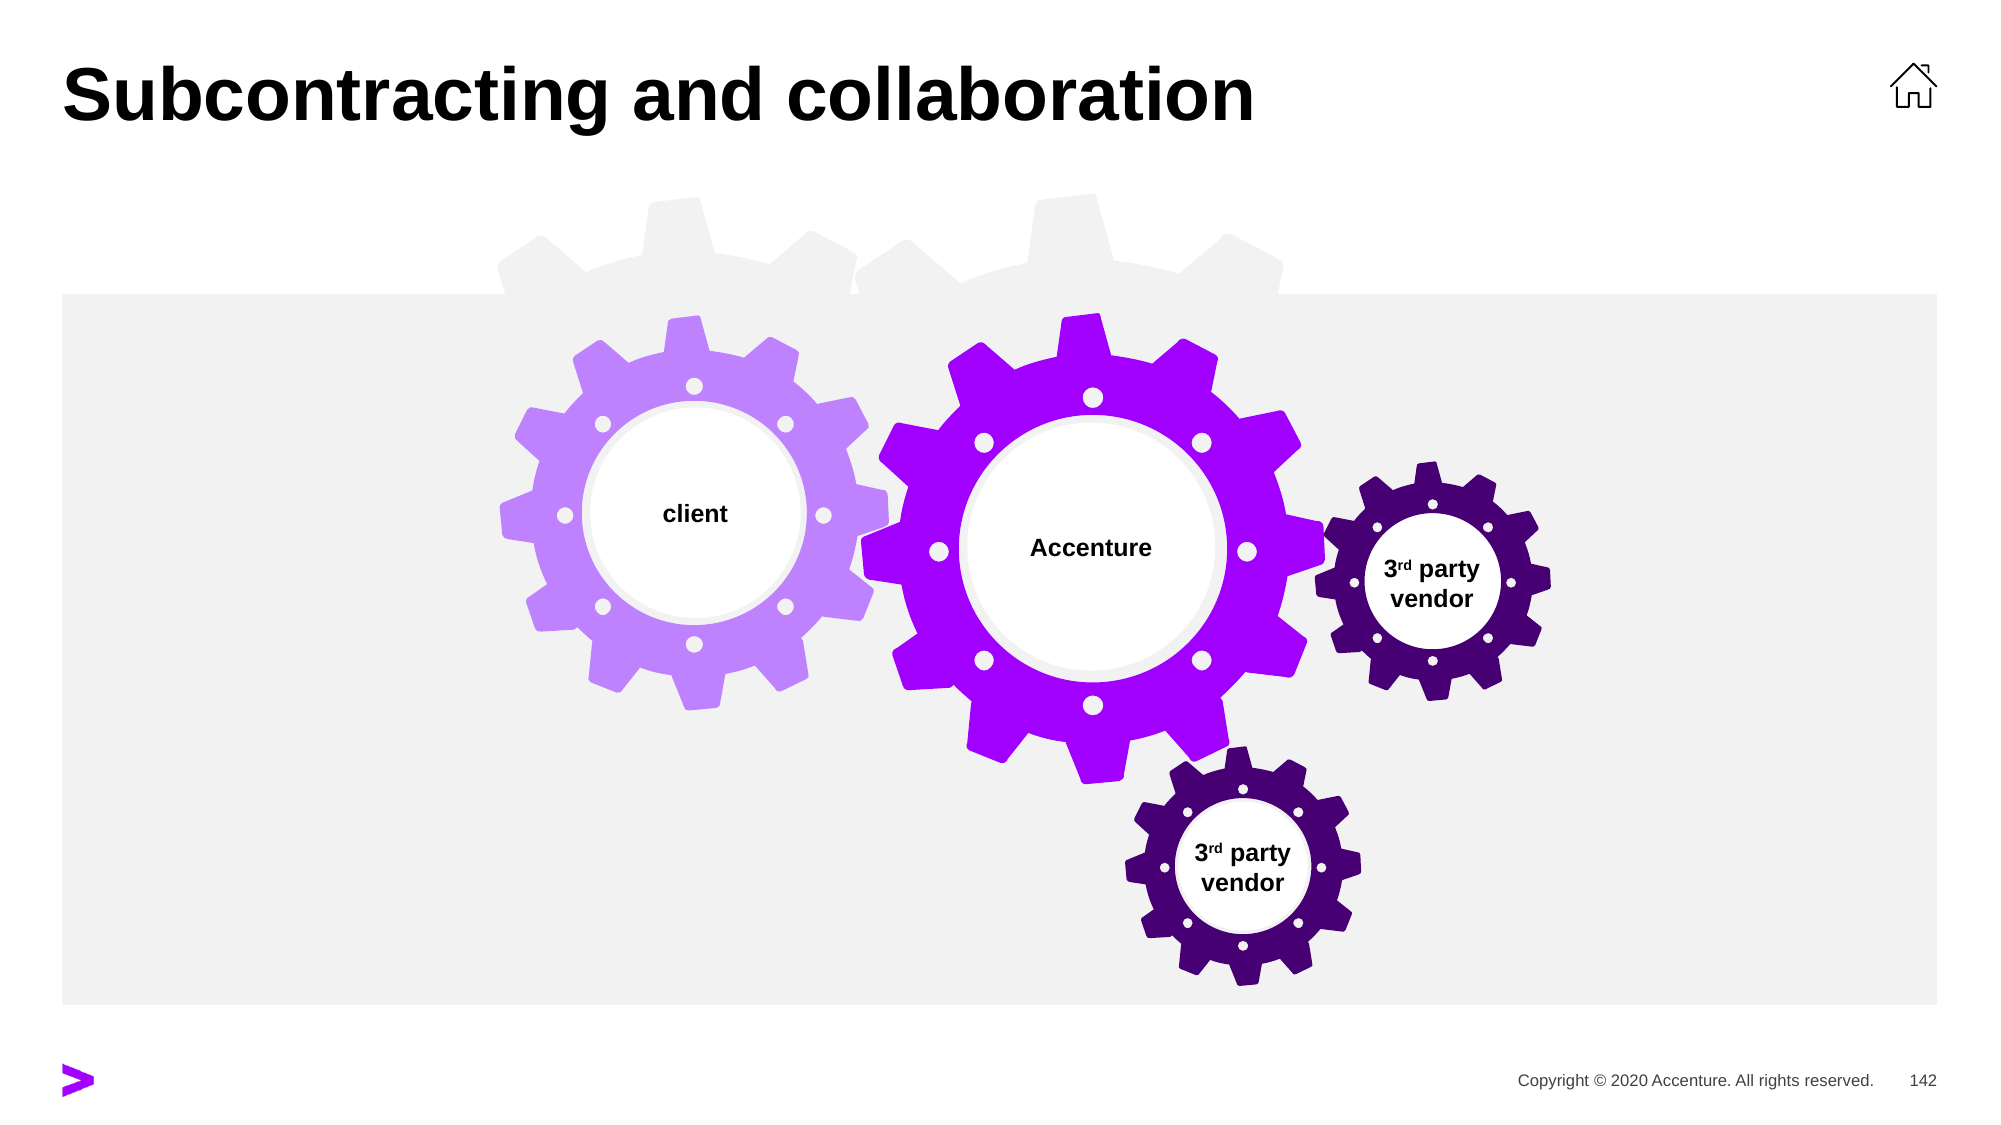

# Subcontracting and collaboration

client
Accenture

3rd party
vendor

3rd party
vendor